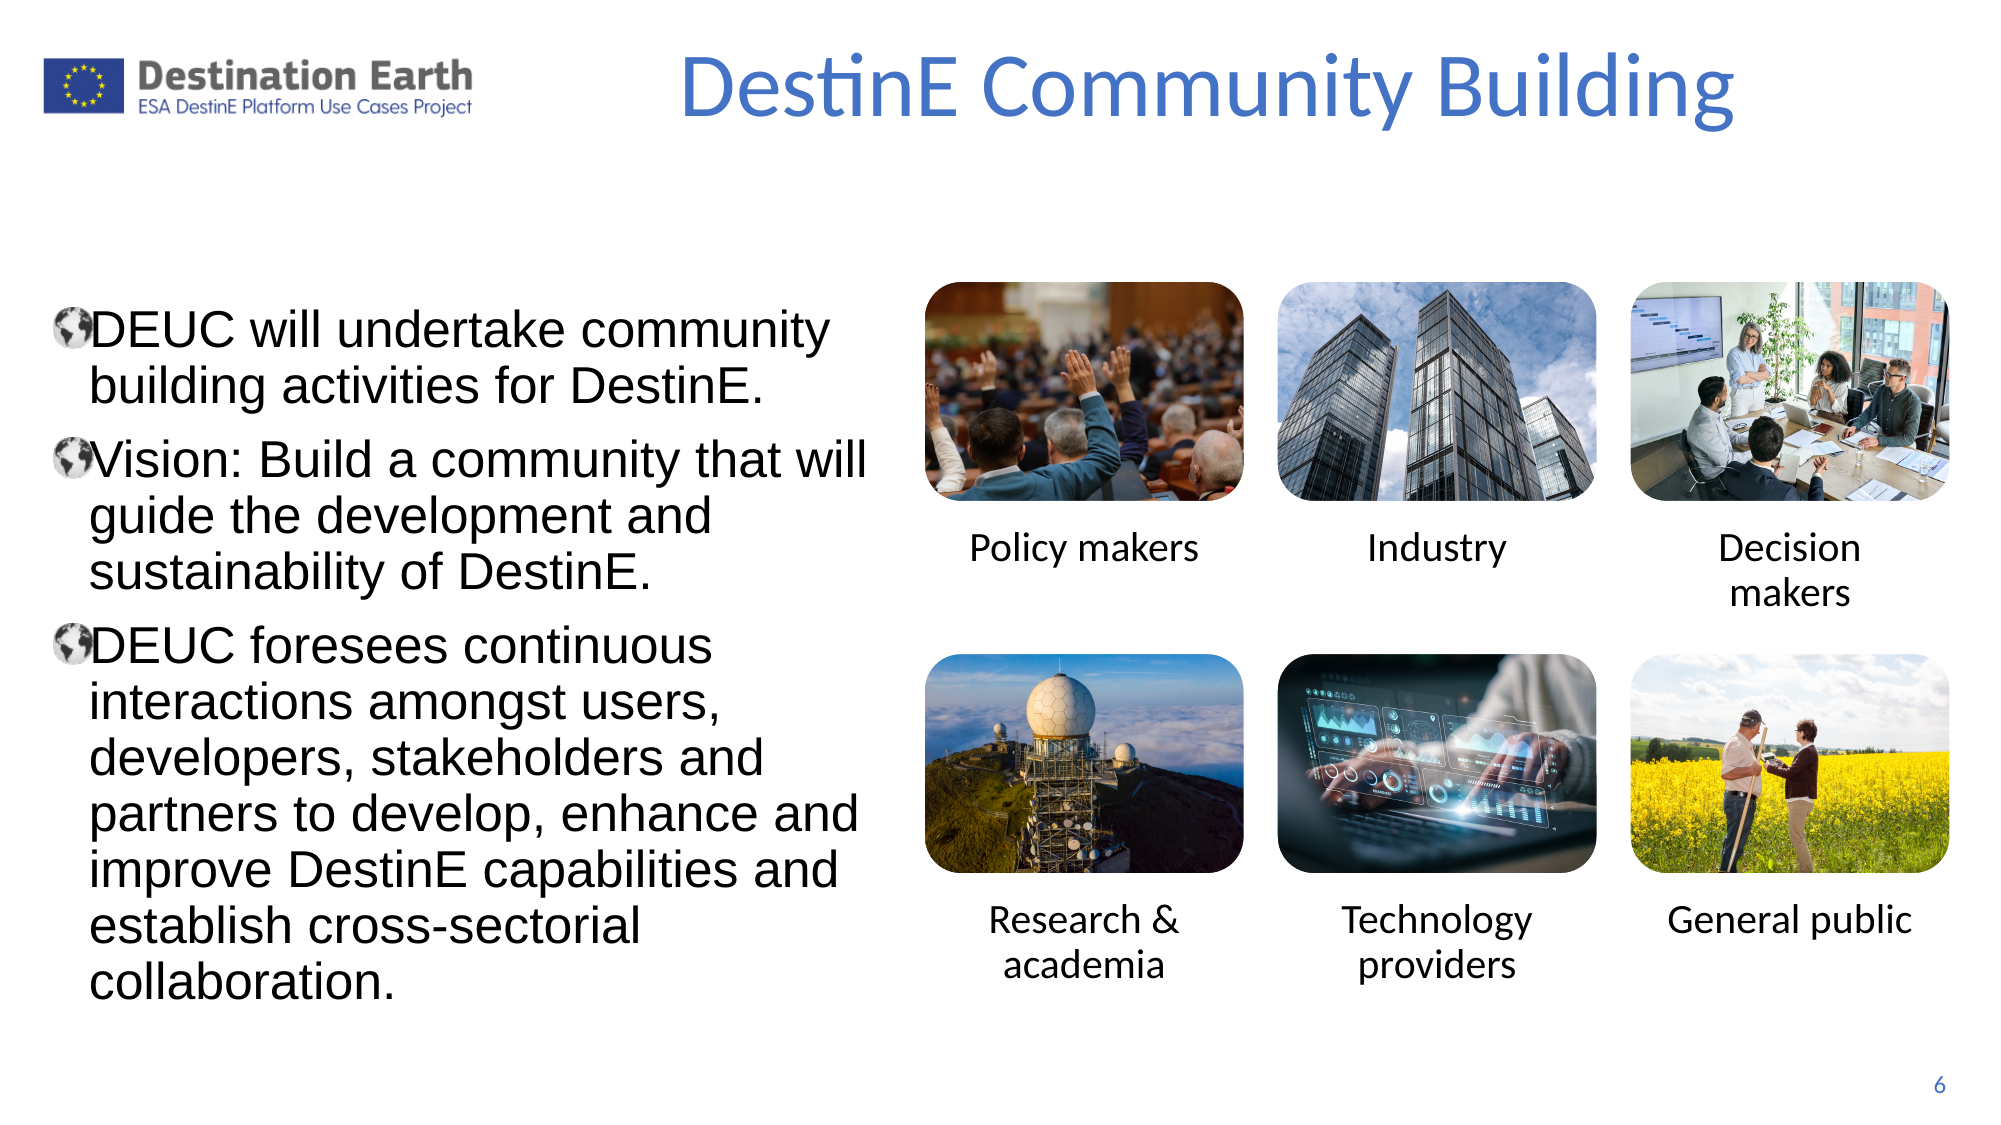

# DestinE Community Building
Policy makers
Industry
Decision makers
Research & academia
Technology providers
General public
DEUC will undertake community building activities for DestinE.
Vision: Build a community that will guide the development and sustainability of DestinE.
DEUC foresees continuous interactions amongst users, developers, stakeholders and partners to develop, enhance and improve DestinE capabilities and establish cross-sectorial collaboration.
6